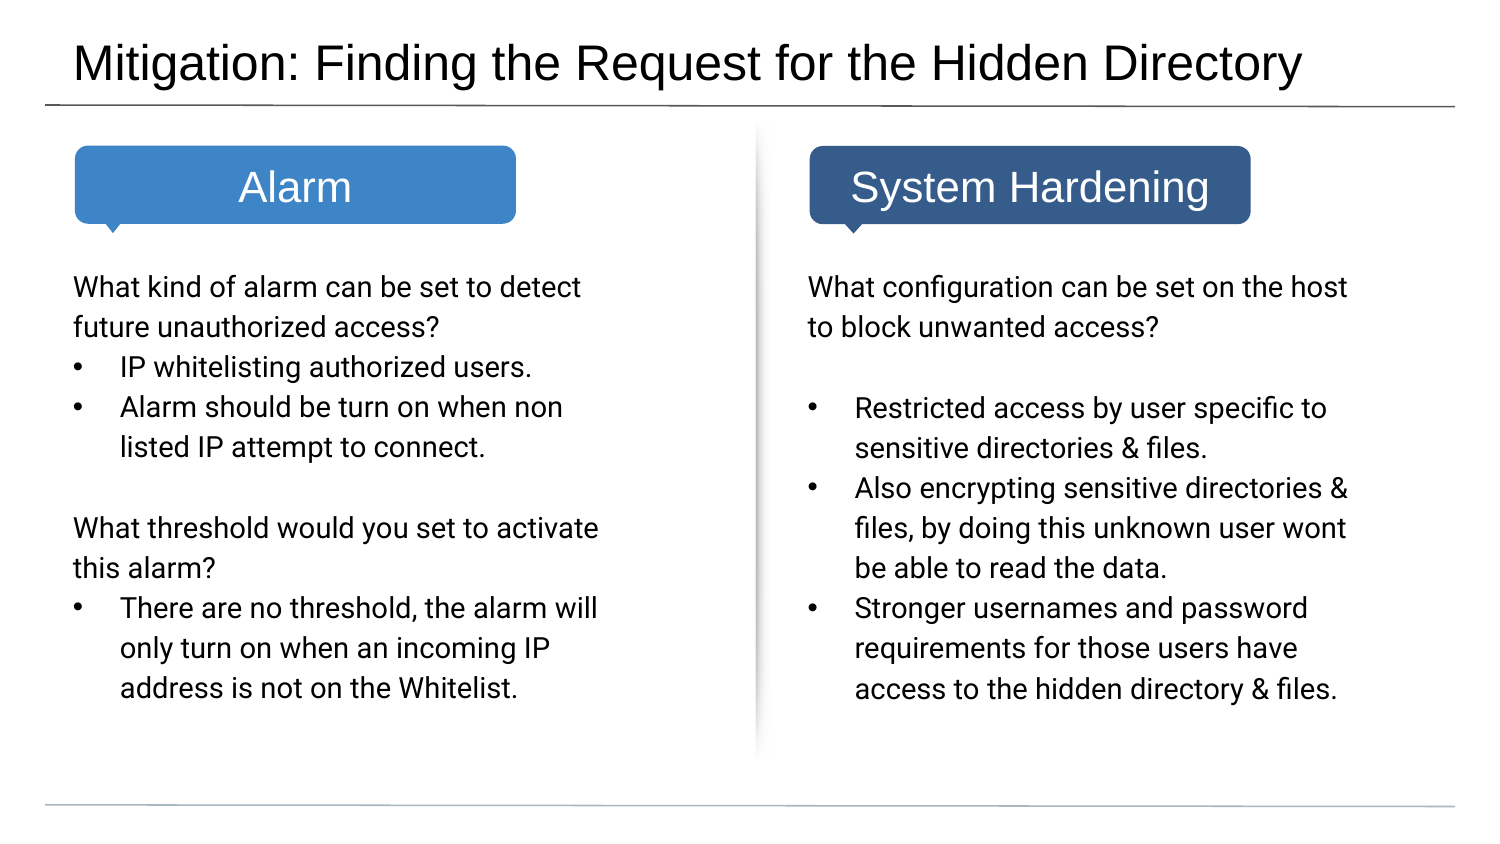

# Mitigation: Finding the Request for the Hidden Directory
What kind of alarm can be set to detect future unauthorized access?
IP whitelisting authorized users.
Alarm should be turn on when non listed IP attempt to connect.

What threshold would you set to activate this alarm?
There are no threshold, the alarm will only turn on when an incoming IP address is not on the Whitelist.

What configuration can be set on the host to block unwanted access?

Restricted access by user specific to sensitive directories & files.
Also encrypting sensitive directories & files, by doing this unknown user wont be able to read the data.
Stronger usernames and password requirements for those users have access to the hidden directory & files.